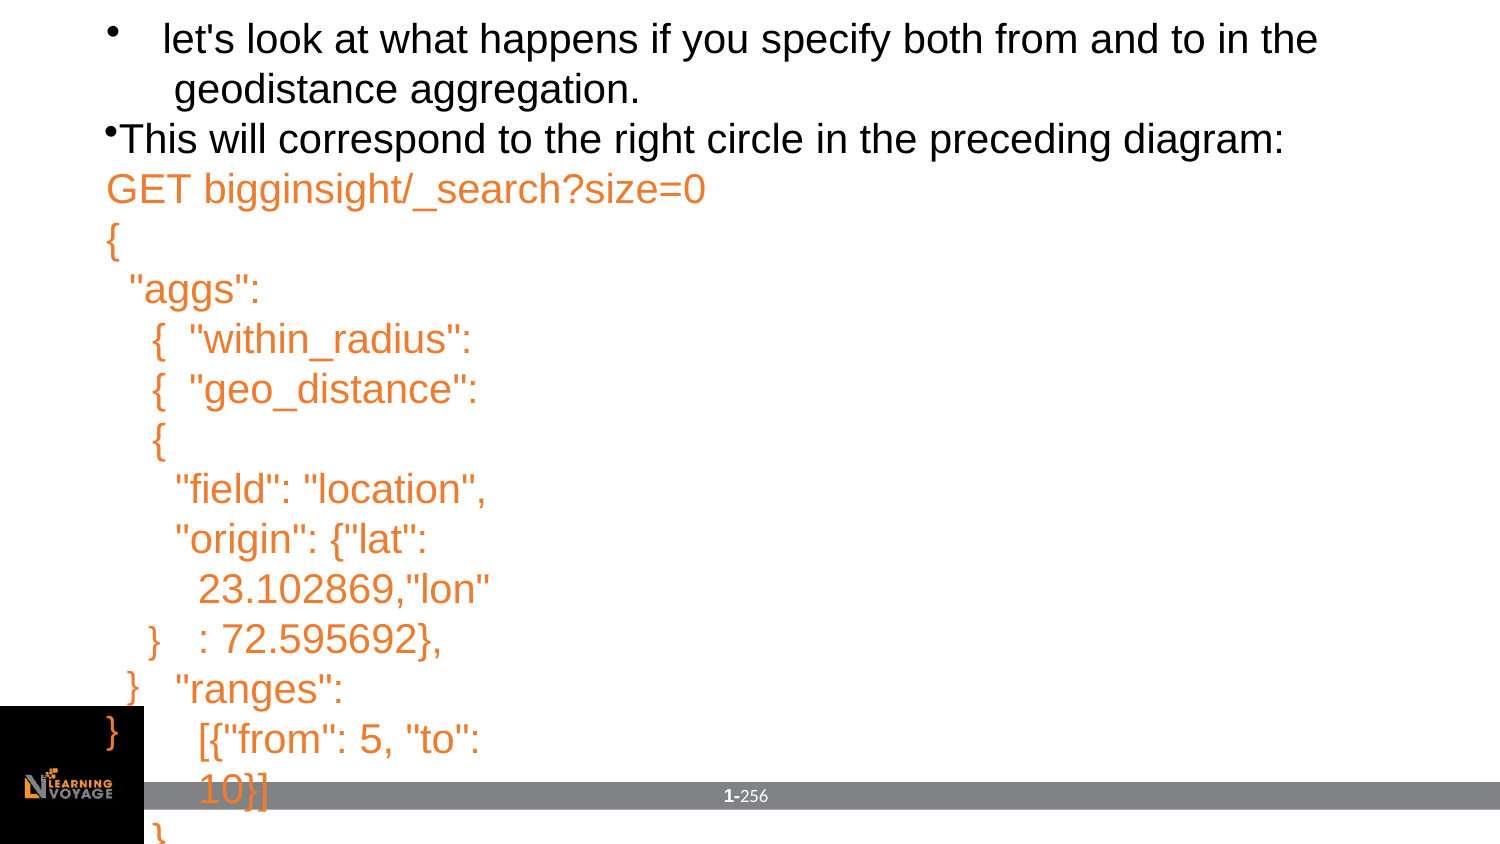

let's look at what happens if you specify both from and to in the  geodistance aggregation.
This will correspond to the right circle in the preceding diagram:  GET bigginsight/_search?size=0
{
"aggs": {  "within_radius": {  "geo_distance": {
"field": "location",
"origin": {"lat": 23.102869,"lon": 72.595692},
"ranges": [{"from": 5, "to": 10}]
}
}
}
}
1-256